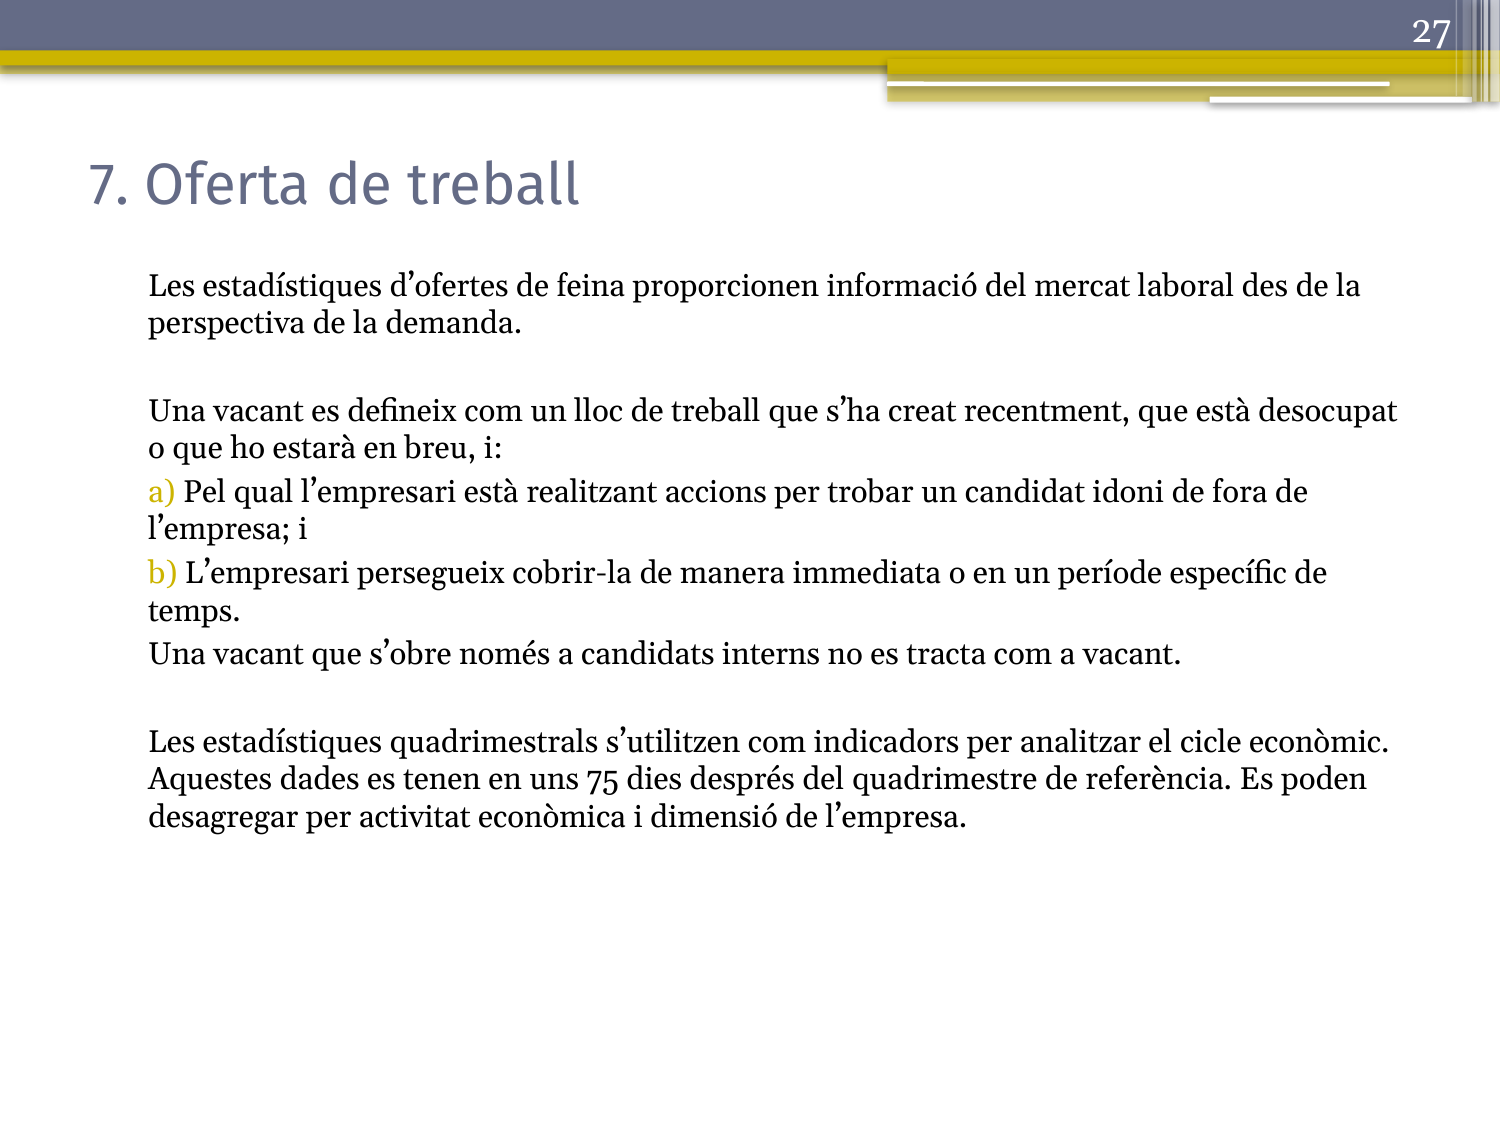

27
# 7. Oferta de treball
Les estadístiques d’ofertes de feina proporcionen informació del mercat laboral des de la perspectiva de la demanda.

Una vacant es defineix com un lloc de treball que s’ha creat recentment, que està desocupat o que ho estarà en breu, i:
 Pel qual l’empresari està realitzant accions per trobar un candidat idoni de fora de l’empresa; i
 L’empresari persegueix cobrir-la de manera immediata o en un període específic de temps.
Una vacant que s’obre només a candidats interns no es tracta com a vacant.

Les estadístiques quadrimestrals s’utilitzen com indicadors per analitzar el cicle econòmic. Aquestes dades es tenen en uns 75 dies després del quadrimestre de referència. Es poden desagregar per activitat econòmica i dimensió de l’empresa.